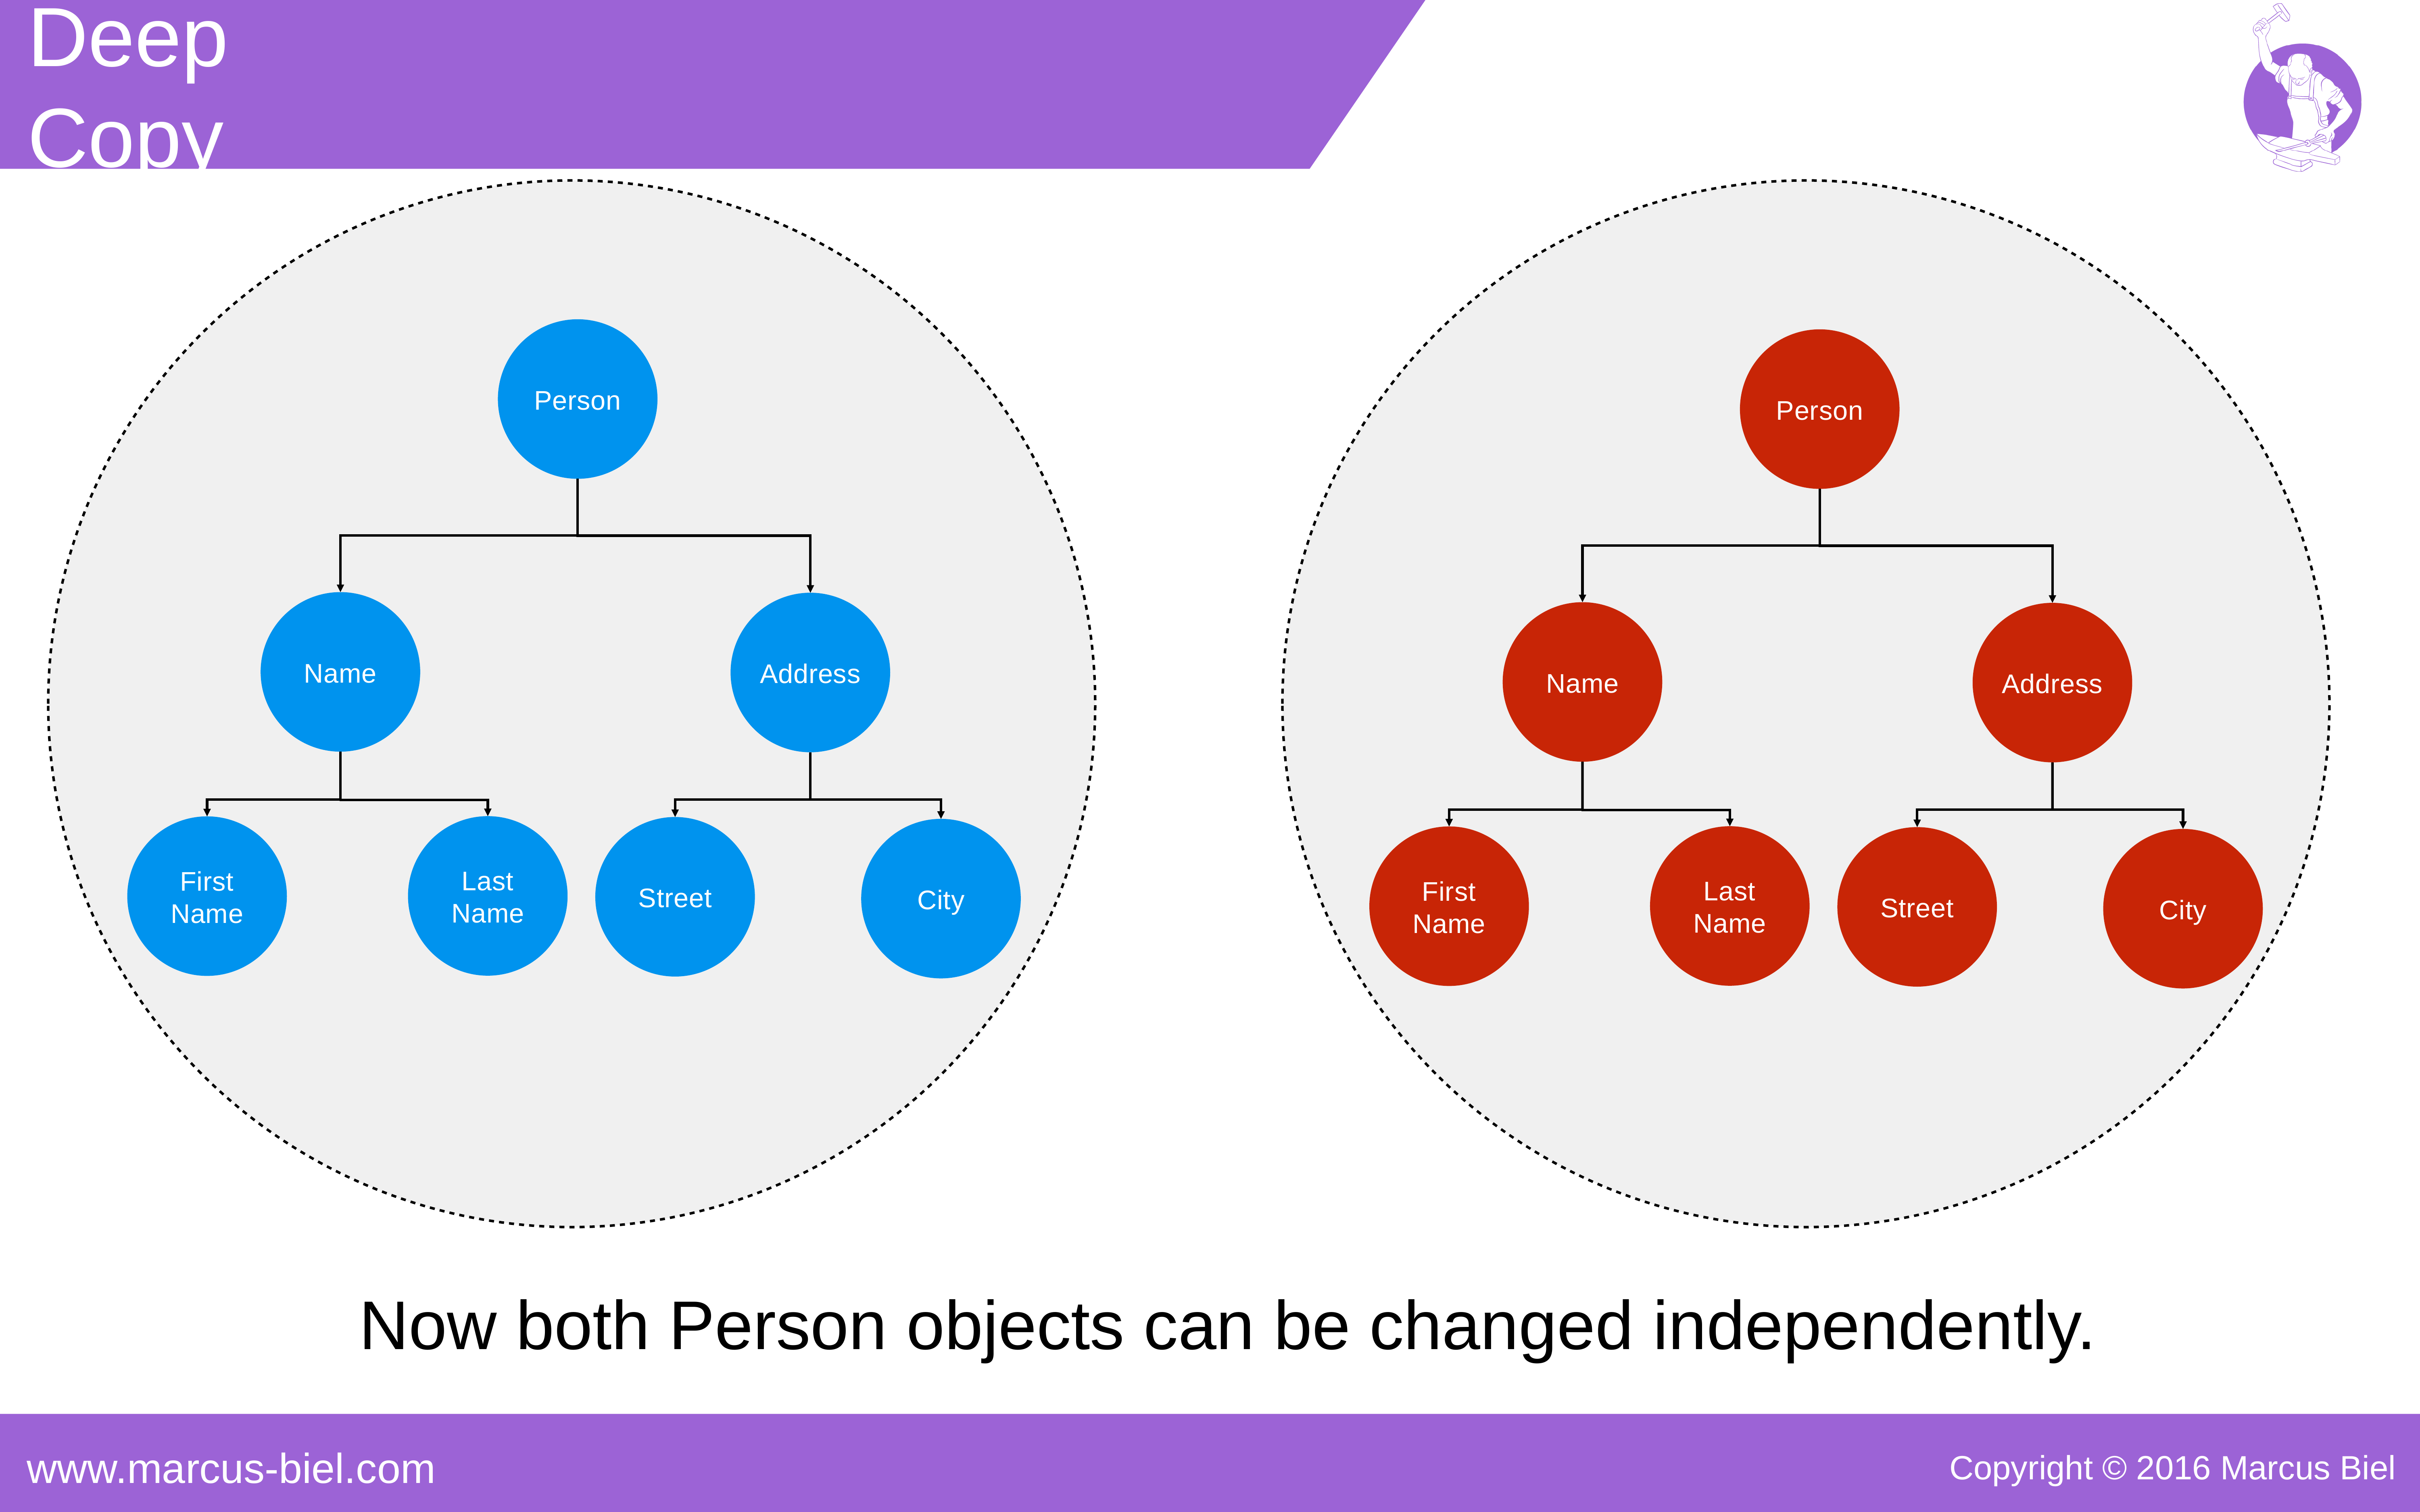

Deep Copy

Person
Person
Name
Address
Name
Address
Last Name
First Name
Street
City
Last Name
First Name
Street
City
Now both Person objects can be changed independently.